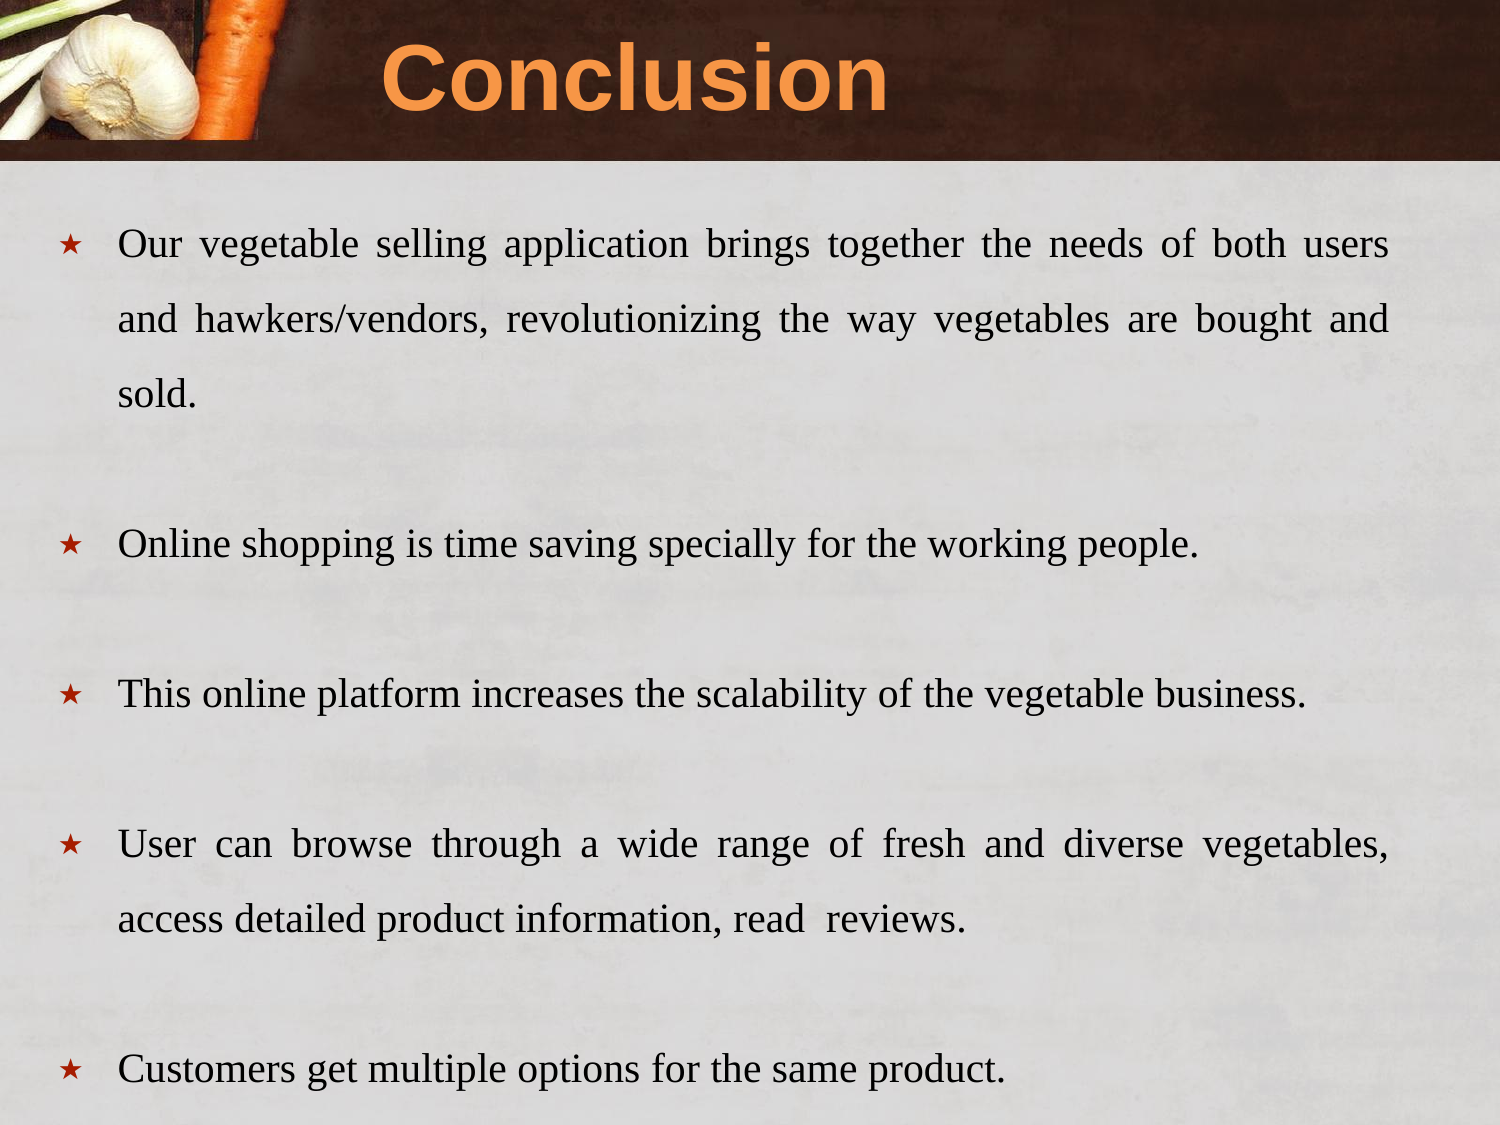

# Conclusion
Our vegetable selling application brings together the needs of both users and hawkers/vendors, revolutionizing the way vegetables are bought and sold.

Online shopping is time saving specially for the working people.

This online platform increases the scalability of the vegetable business.

User can browse through a wide range of fresh and diverse vegetables, access detailed product information, read  reviews.

Customers get multiple options for the same product.